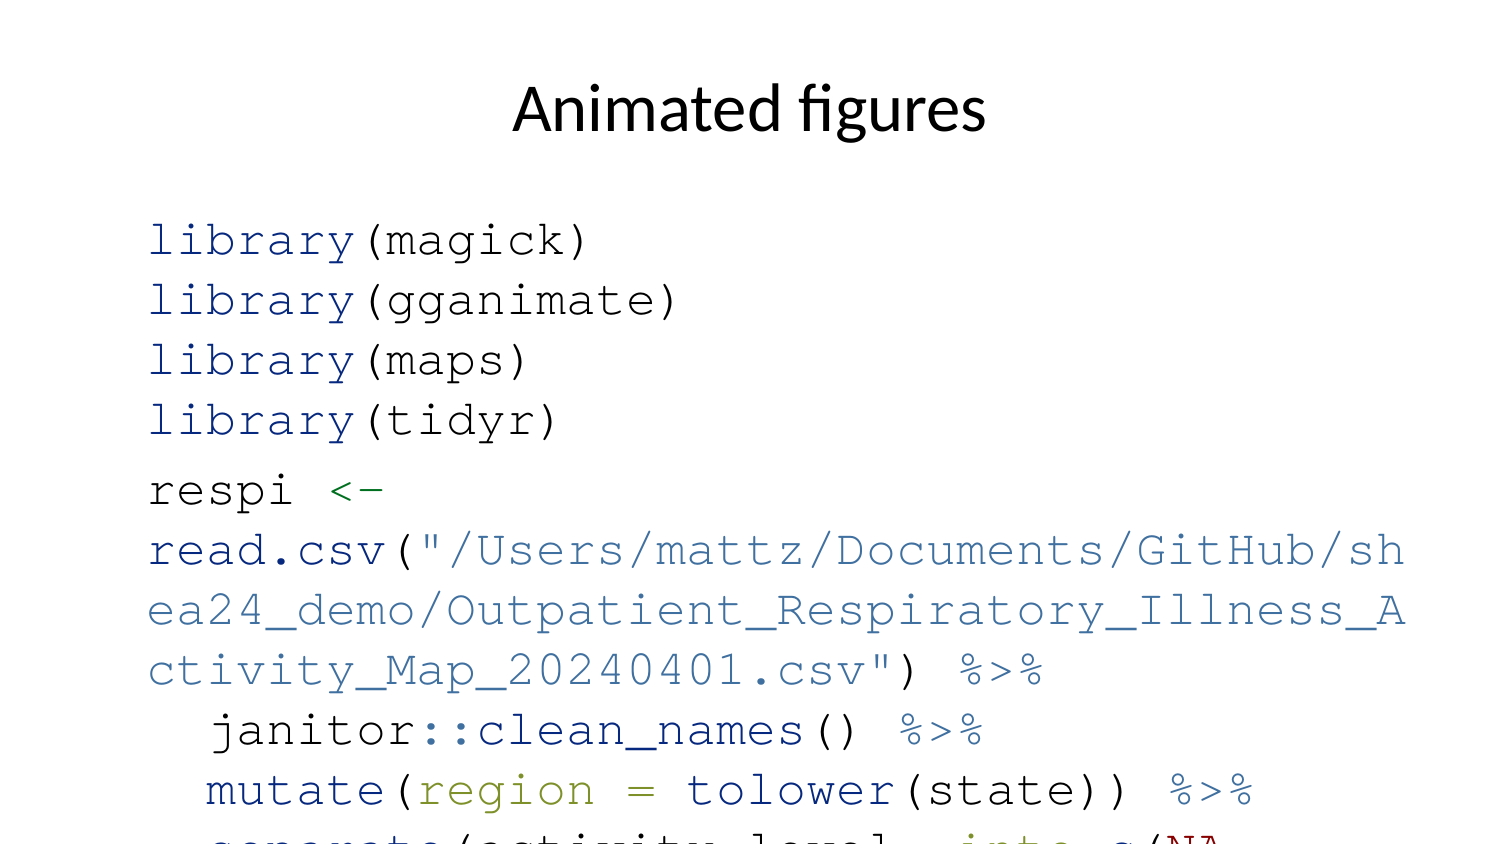

# Animated figures
library(magick)
library(gganimate)
library(maps)
library(tidyr)
respi <- read.csv("/Users/mattz/Documents/GitHub/shea24_demo/Outpatient_Respiratory_Illness_Activity_Map_20240401.csv") %>%
  janitor::clean_names() %>%
  mutate(region = tolower(state)) %>%
  separate(activity_level, into=c(NA, "level"), sep = " ") %>%
  mutate(level = as.numeric(level)) %>%
  filter(season =="2022-2023")
states <- map_data("state")
region_dat_respi <- left_join(states, respi, by = "region")
gif_a <- region_dat_respi %>%
ggplot(., aes(long, lat, group = group)) +
  geom_polygon(aes(fill = level),
               colour = alpha("white", 1/2), size = 0.05)  +
  geom_polygon(data = states, colour = "black", fill = NA) +
  scale_fill_gradientn(colours = terrain.colors(6))  +
  theme_void() +
  transition_time(week) +
  labs(title = 'Respiratory Infection Activity 22-23 Season: Week {frame_time}') +
  theme_minimal()
gif_a <- animate(gif_a, width = 700, height = 480)